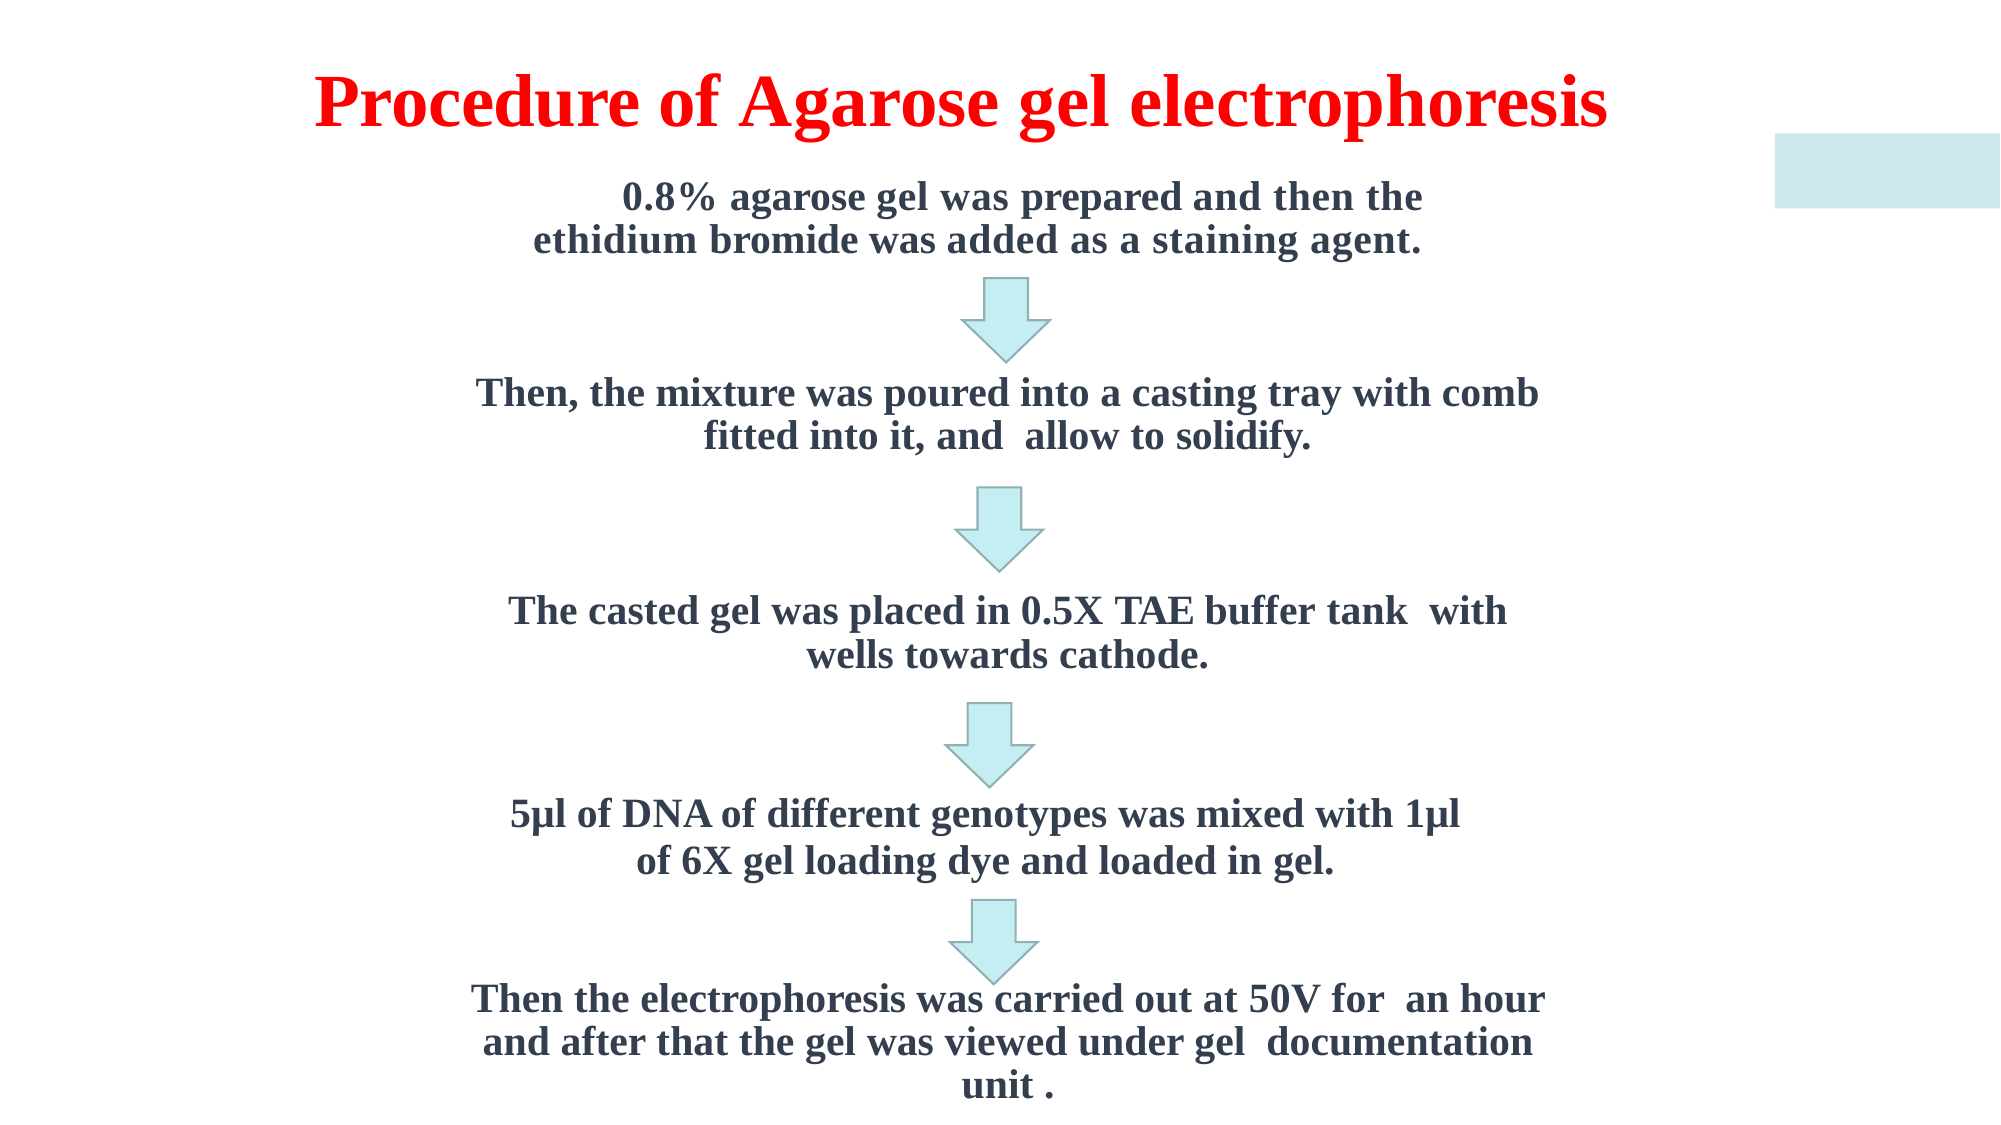

Procedure of Agarose gel electrophoresis

# 0.8% agarose gel was prepared and then the          ethidium bromide was added as a staining agent.

Then, the mixture was poured into a casting tray with comb fitted into it, and  allow to solidify.

The casted gel was placed in 0.5X TAE buffer tank  with wells towards cathode.

5μl of DNA of different genotypes was mixed with 1μl
of 6X gel loading dye and loaded in gel.

Then the electrophoresis was carried out at 50V for  an hour and after that the gel was viewed under gel  documentation unit .